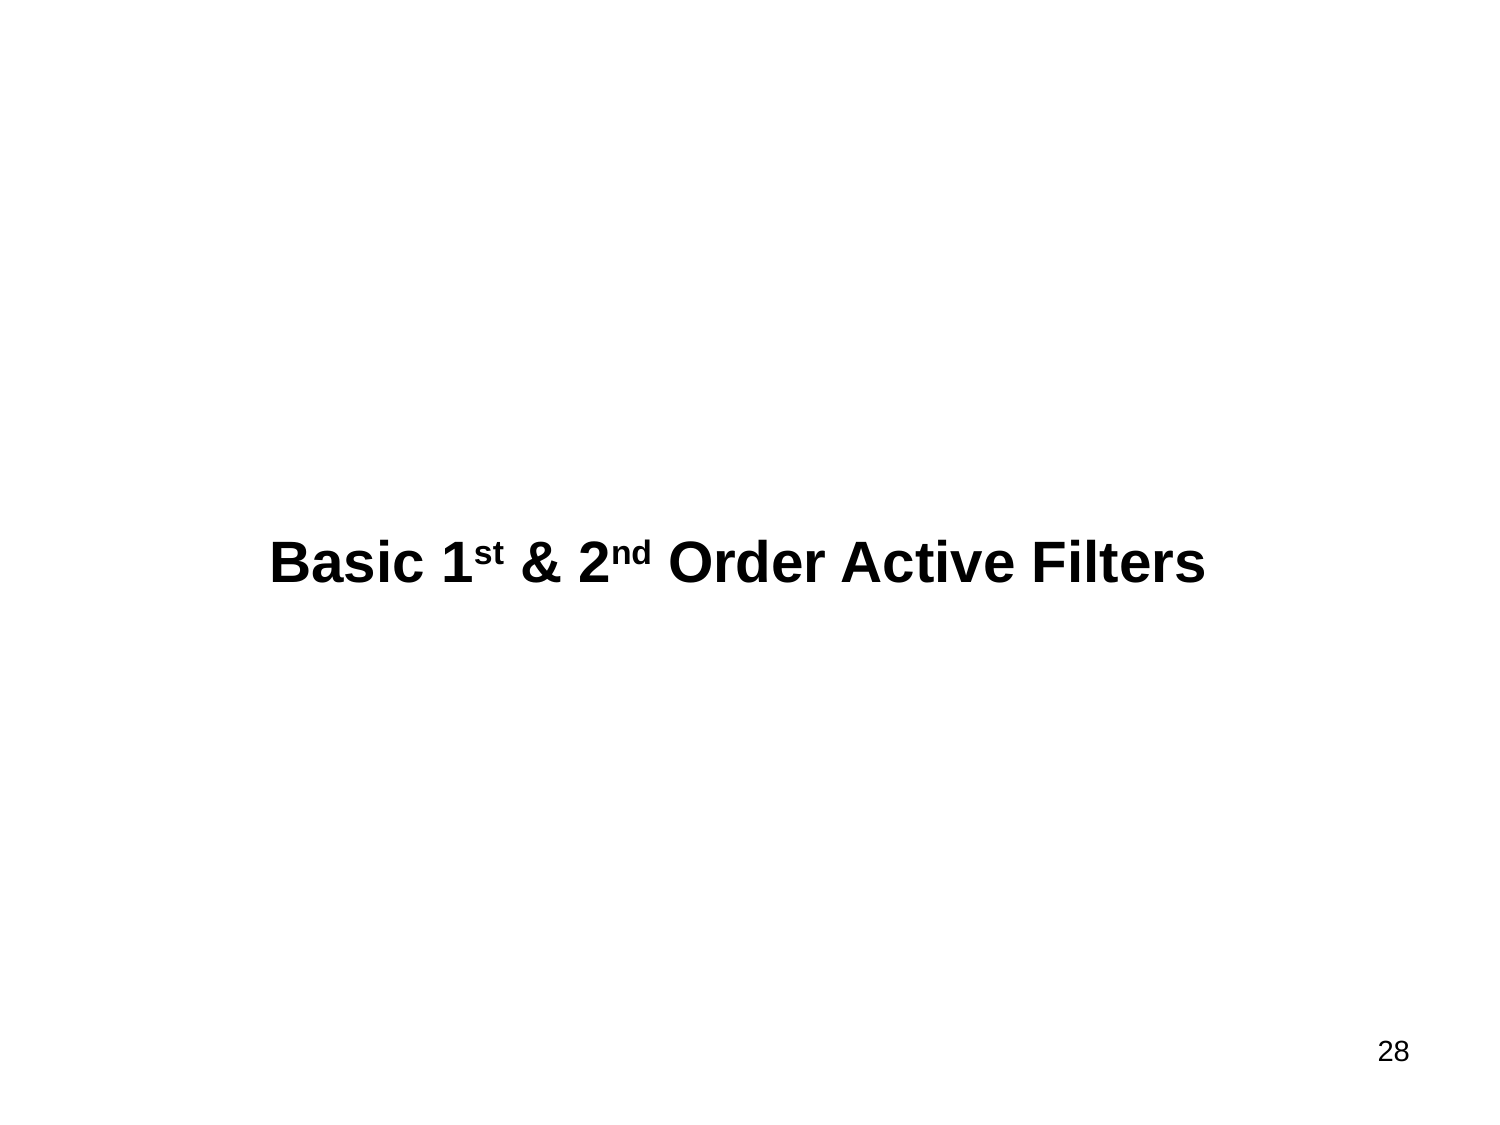

Basic 1st & 2nd Order Active Filters
28